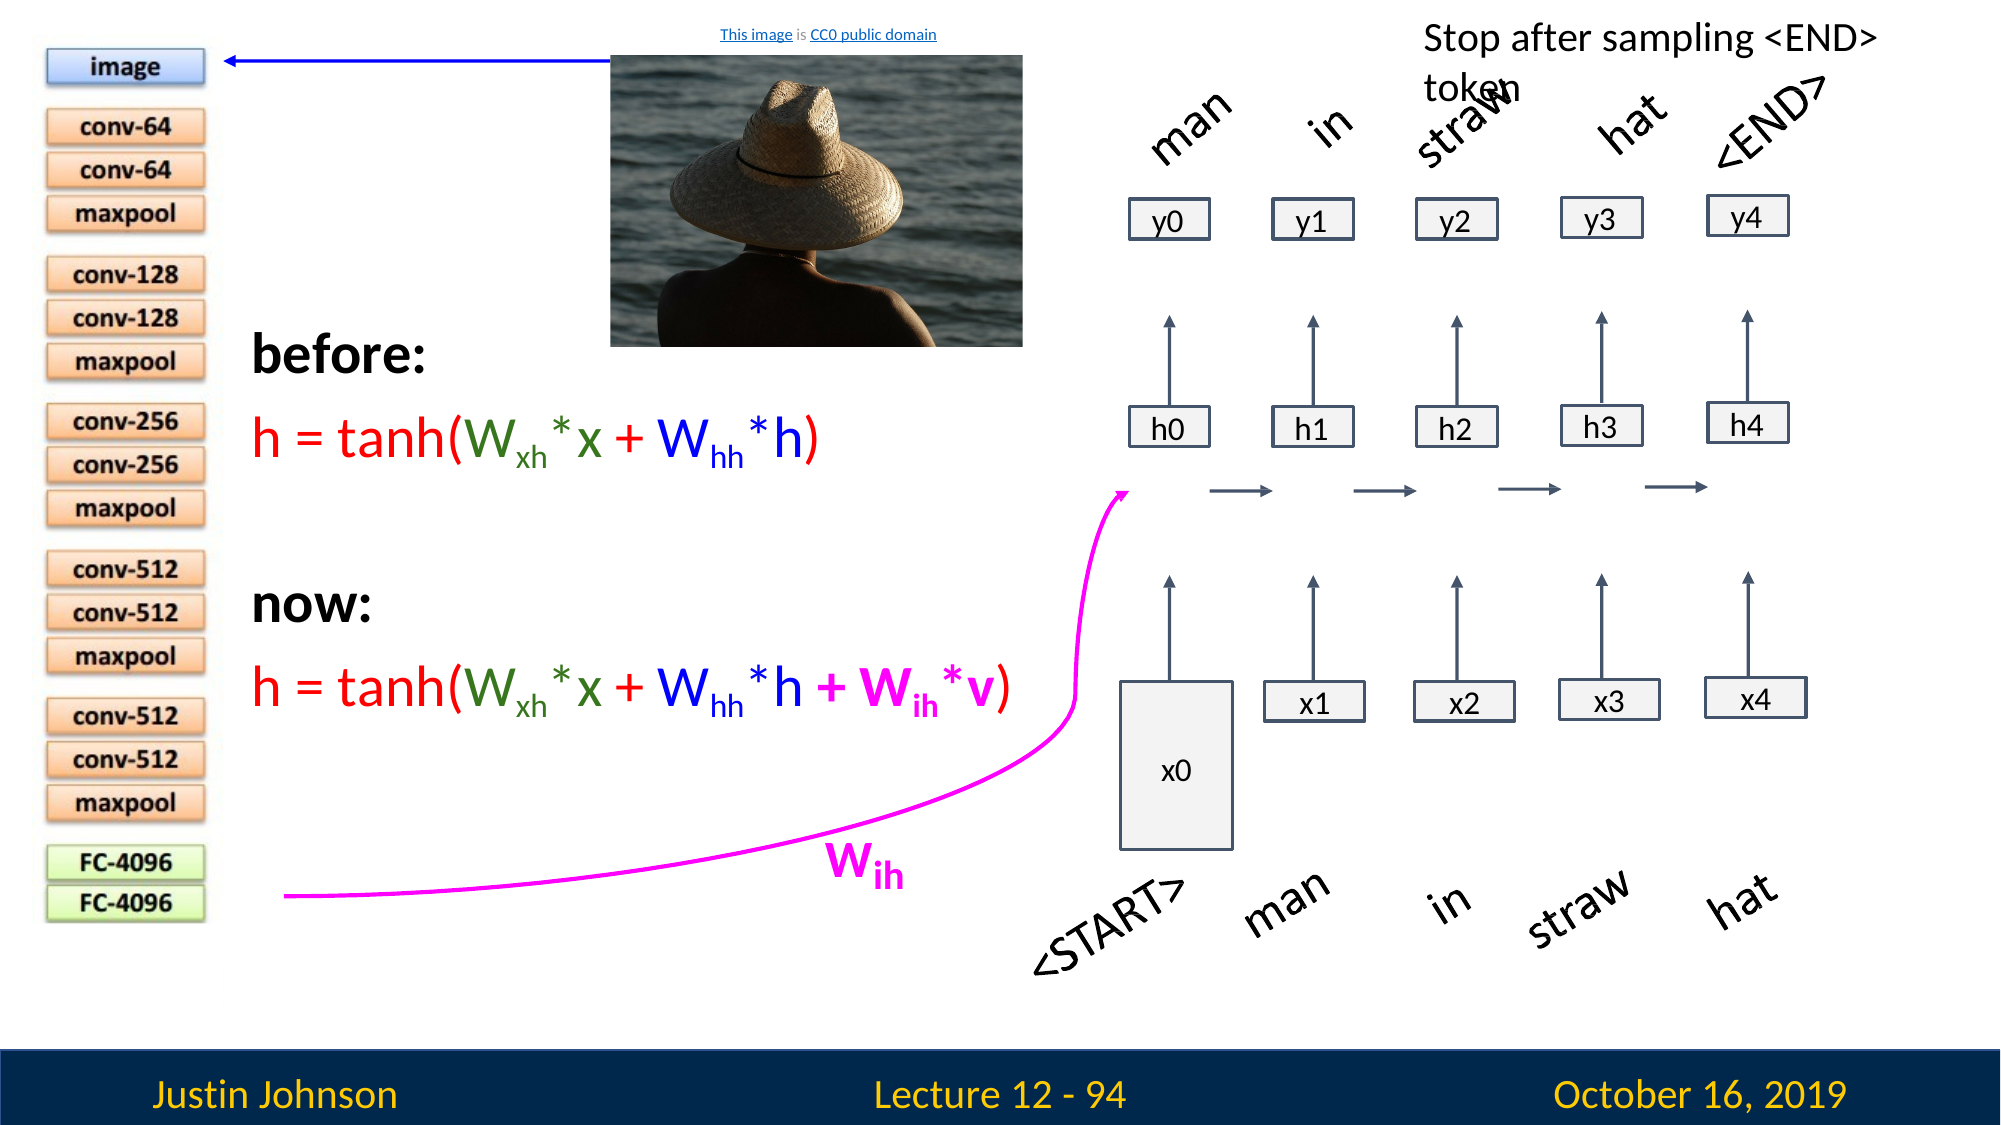

Stop after sampling <END> token
This image is CC0 public domain

y4
y3
y0
y1
y2

before:
h = tanh(Wxh*x + Whh*h)
h4
h3
h0
h1
h2

now:
h = tanh(Wxh*x + Whh*h + Wih*v)

x4
x3

x1
x2
x0
Wih

Justin Johnson
October 16, 2019
Lecture 12 - 94